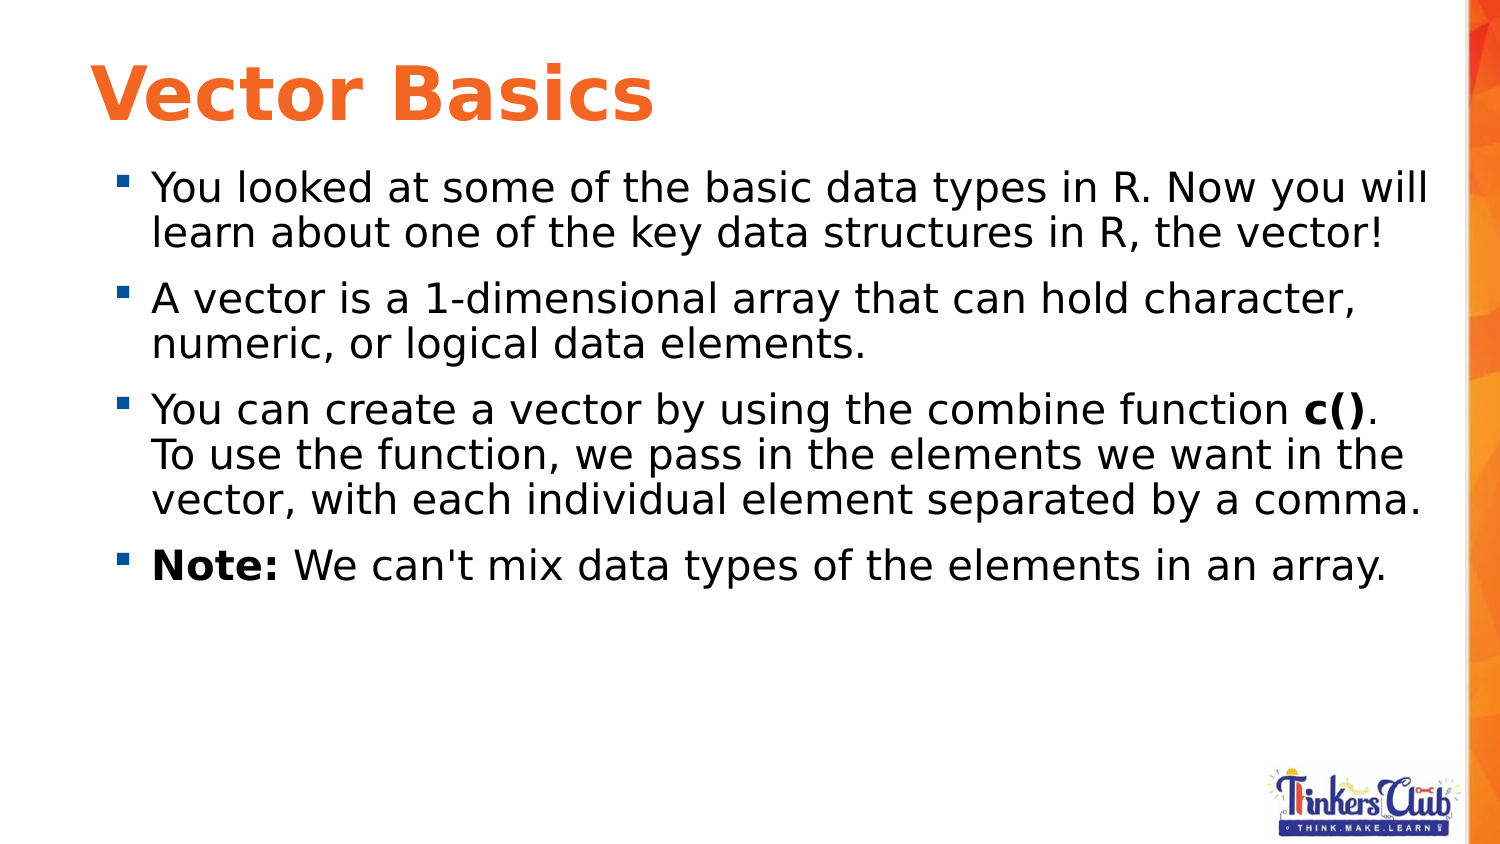

Vector Basics
You looked at some of the basic data types in R. Now you will learn about one of the key data structures in R, the vector!
A vector is a 1-dimensional array that can hold character, numeric, or logical data elements.
You can create a vector by using the combine function c(). To use the function, we pass in the elements we want in the vector, with each individual element separated by a comma.
Note: We can't mix data types of the elements in an array.